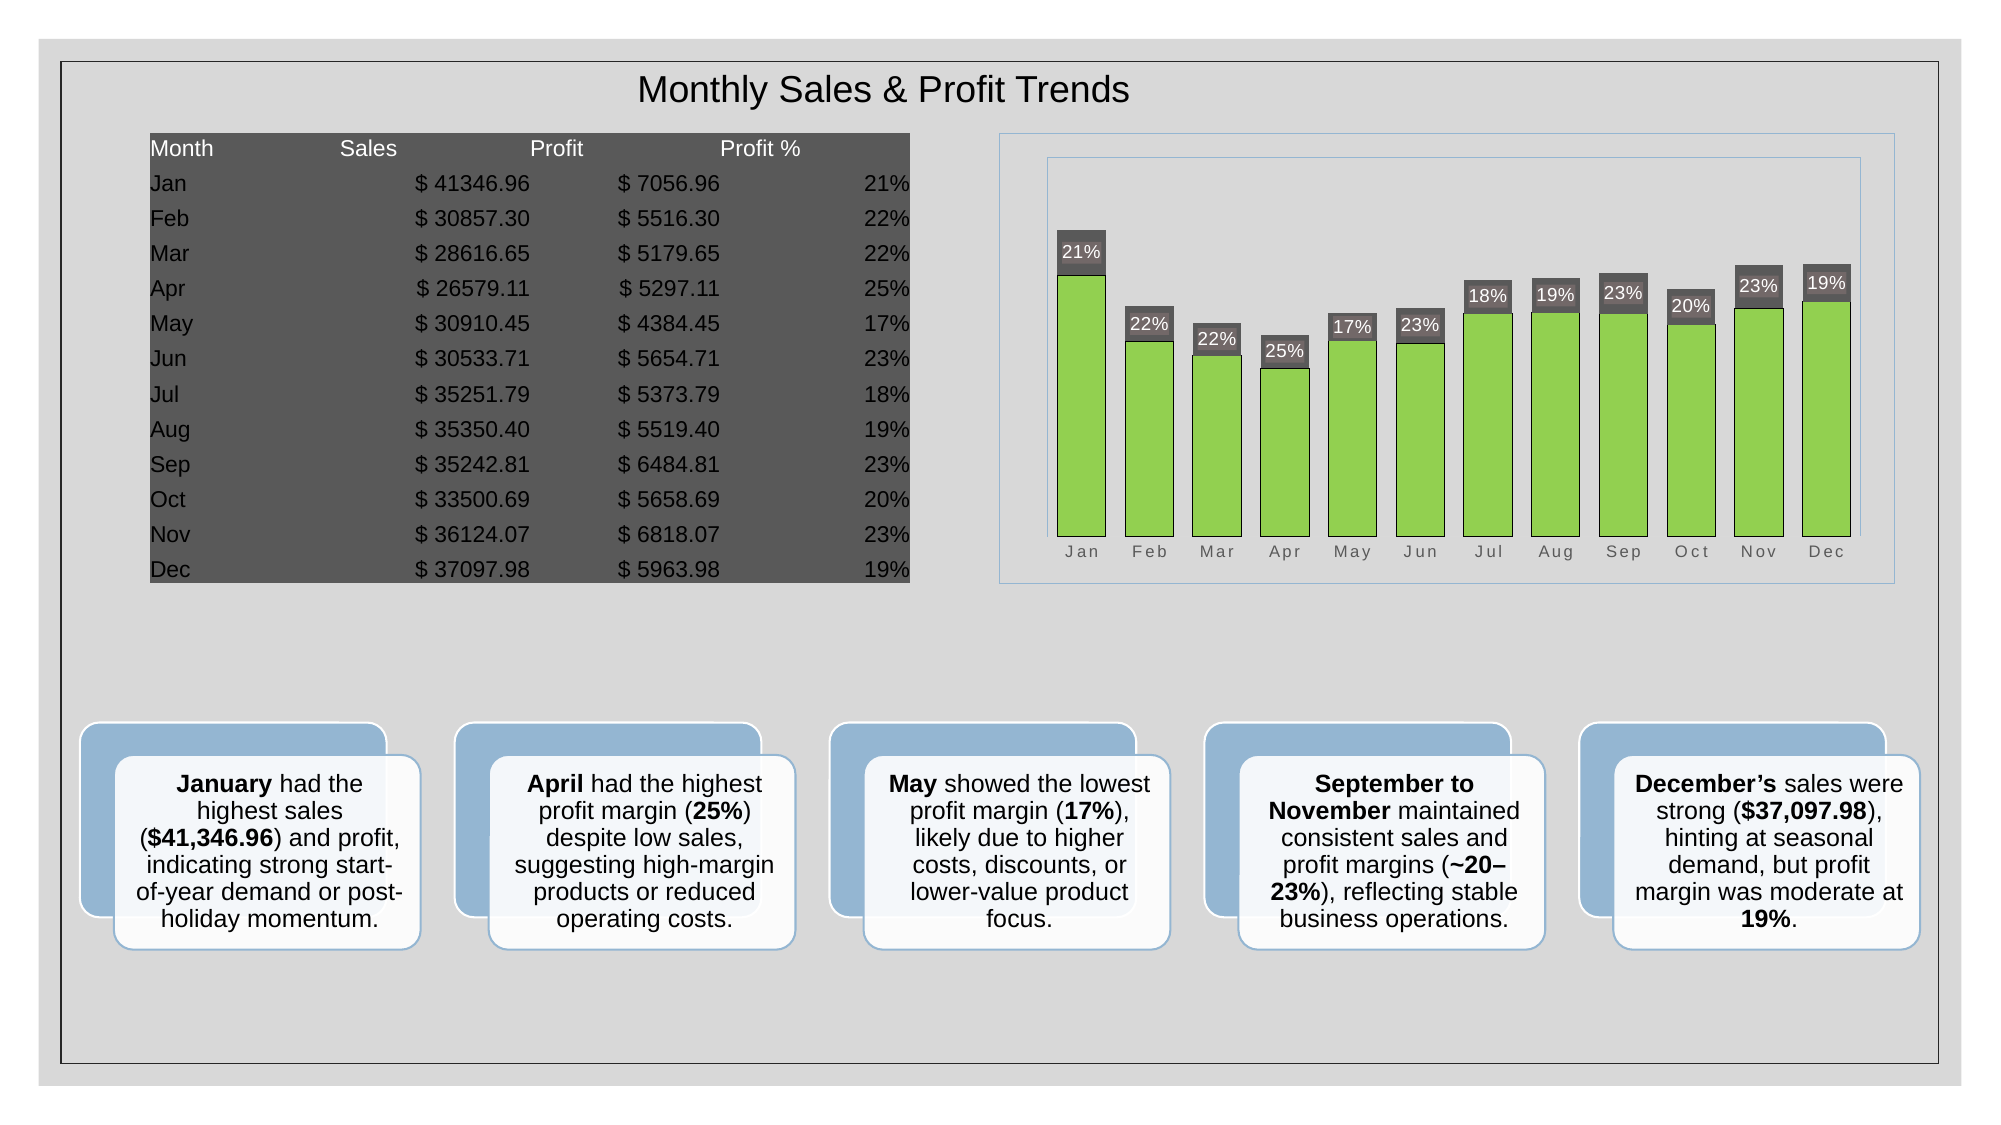

Monthly Sales & Profit Trends
| Month | Sales | Profit | Profit % |
| --- | --- | --- | --- |
| Jan | $ 41346.96 | $ 7056.96 | 21% |
| Feb | $ 30857.30 | $ 5516.30 | 22% |
| Mar | $ 28616.65 | $ 5179.65 | 22% |
| Apr | $ 26579.11 | $ 5297.11 | 25% |
| May | $ 30910.45 | $ 4384.45 | 17% |
| Jun | $ 30533.71 | $ 5654.71 | 23% |
| Jul | $ 35251.79 | $ 5373.79 | 18% |
| Aug | $ 35350.40 | $ 5519.40 | 19% |
| Sep | $ 35242.81 | $ 6484.81 | 23% |
| Oct | $ 33500.69 | $ 5658.69 | 20% |
| Nov | $ 36124.07 | $ 6818.07 | 23% |
| Dec | $ 37097.98 | $ 5963.98 | 19% |

### Chart

| Category |  |  |
|---|---|---|
| Jan | 41346.95999999999 | 7056.959999999992 |
| Feb | 30857.300000000003 | 5516.300000000003 |
| Mar | 28616.65 | 5179.6500000000015 |
| Apr | 26579.11 | 5297.110000000001 |
| May | 30910.45 | 4384.450000000001 |
| Jun | 30533.710000000003 | 5654.710000000003 |
| Jul | 35251.79 | 5373.790000000001 |
| Aug | 35350.400000000016 | 5519.400000000016 |
| Sep | 35242.810000000005 | 6484.810000000005 |
| Oct | 33500.69000000001 | 5658.69000000001 |
| Nov | 36124.07 | 6818.07 |
| Dec | 37097.979999999996 | 5963.979999999996 |
January had the highest sales ($41,346.96) and profit, indicating strong start-of-year demand or post-holiday momentum.
April had the highest profit margin (25%) despite low sales, suggesting high-margin products or reduced operating costs.
May showed the lowest profit margin (17%), likely due to higher costs, discounts, or lower-value product focus.
September to November maintained consistent sales and profit margins (~20–23%), reflecting stable business operations.
December’s sales were strong ($37,097.98), hinting at seasonal demand, but profit margin was moderate at 19%.